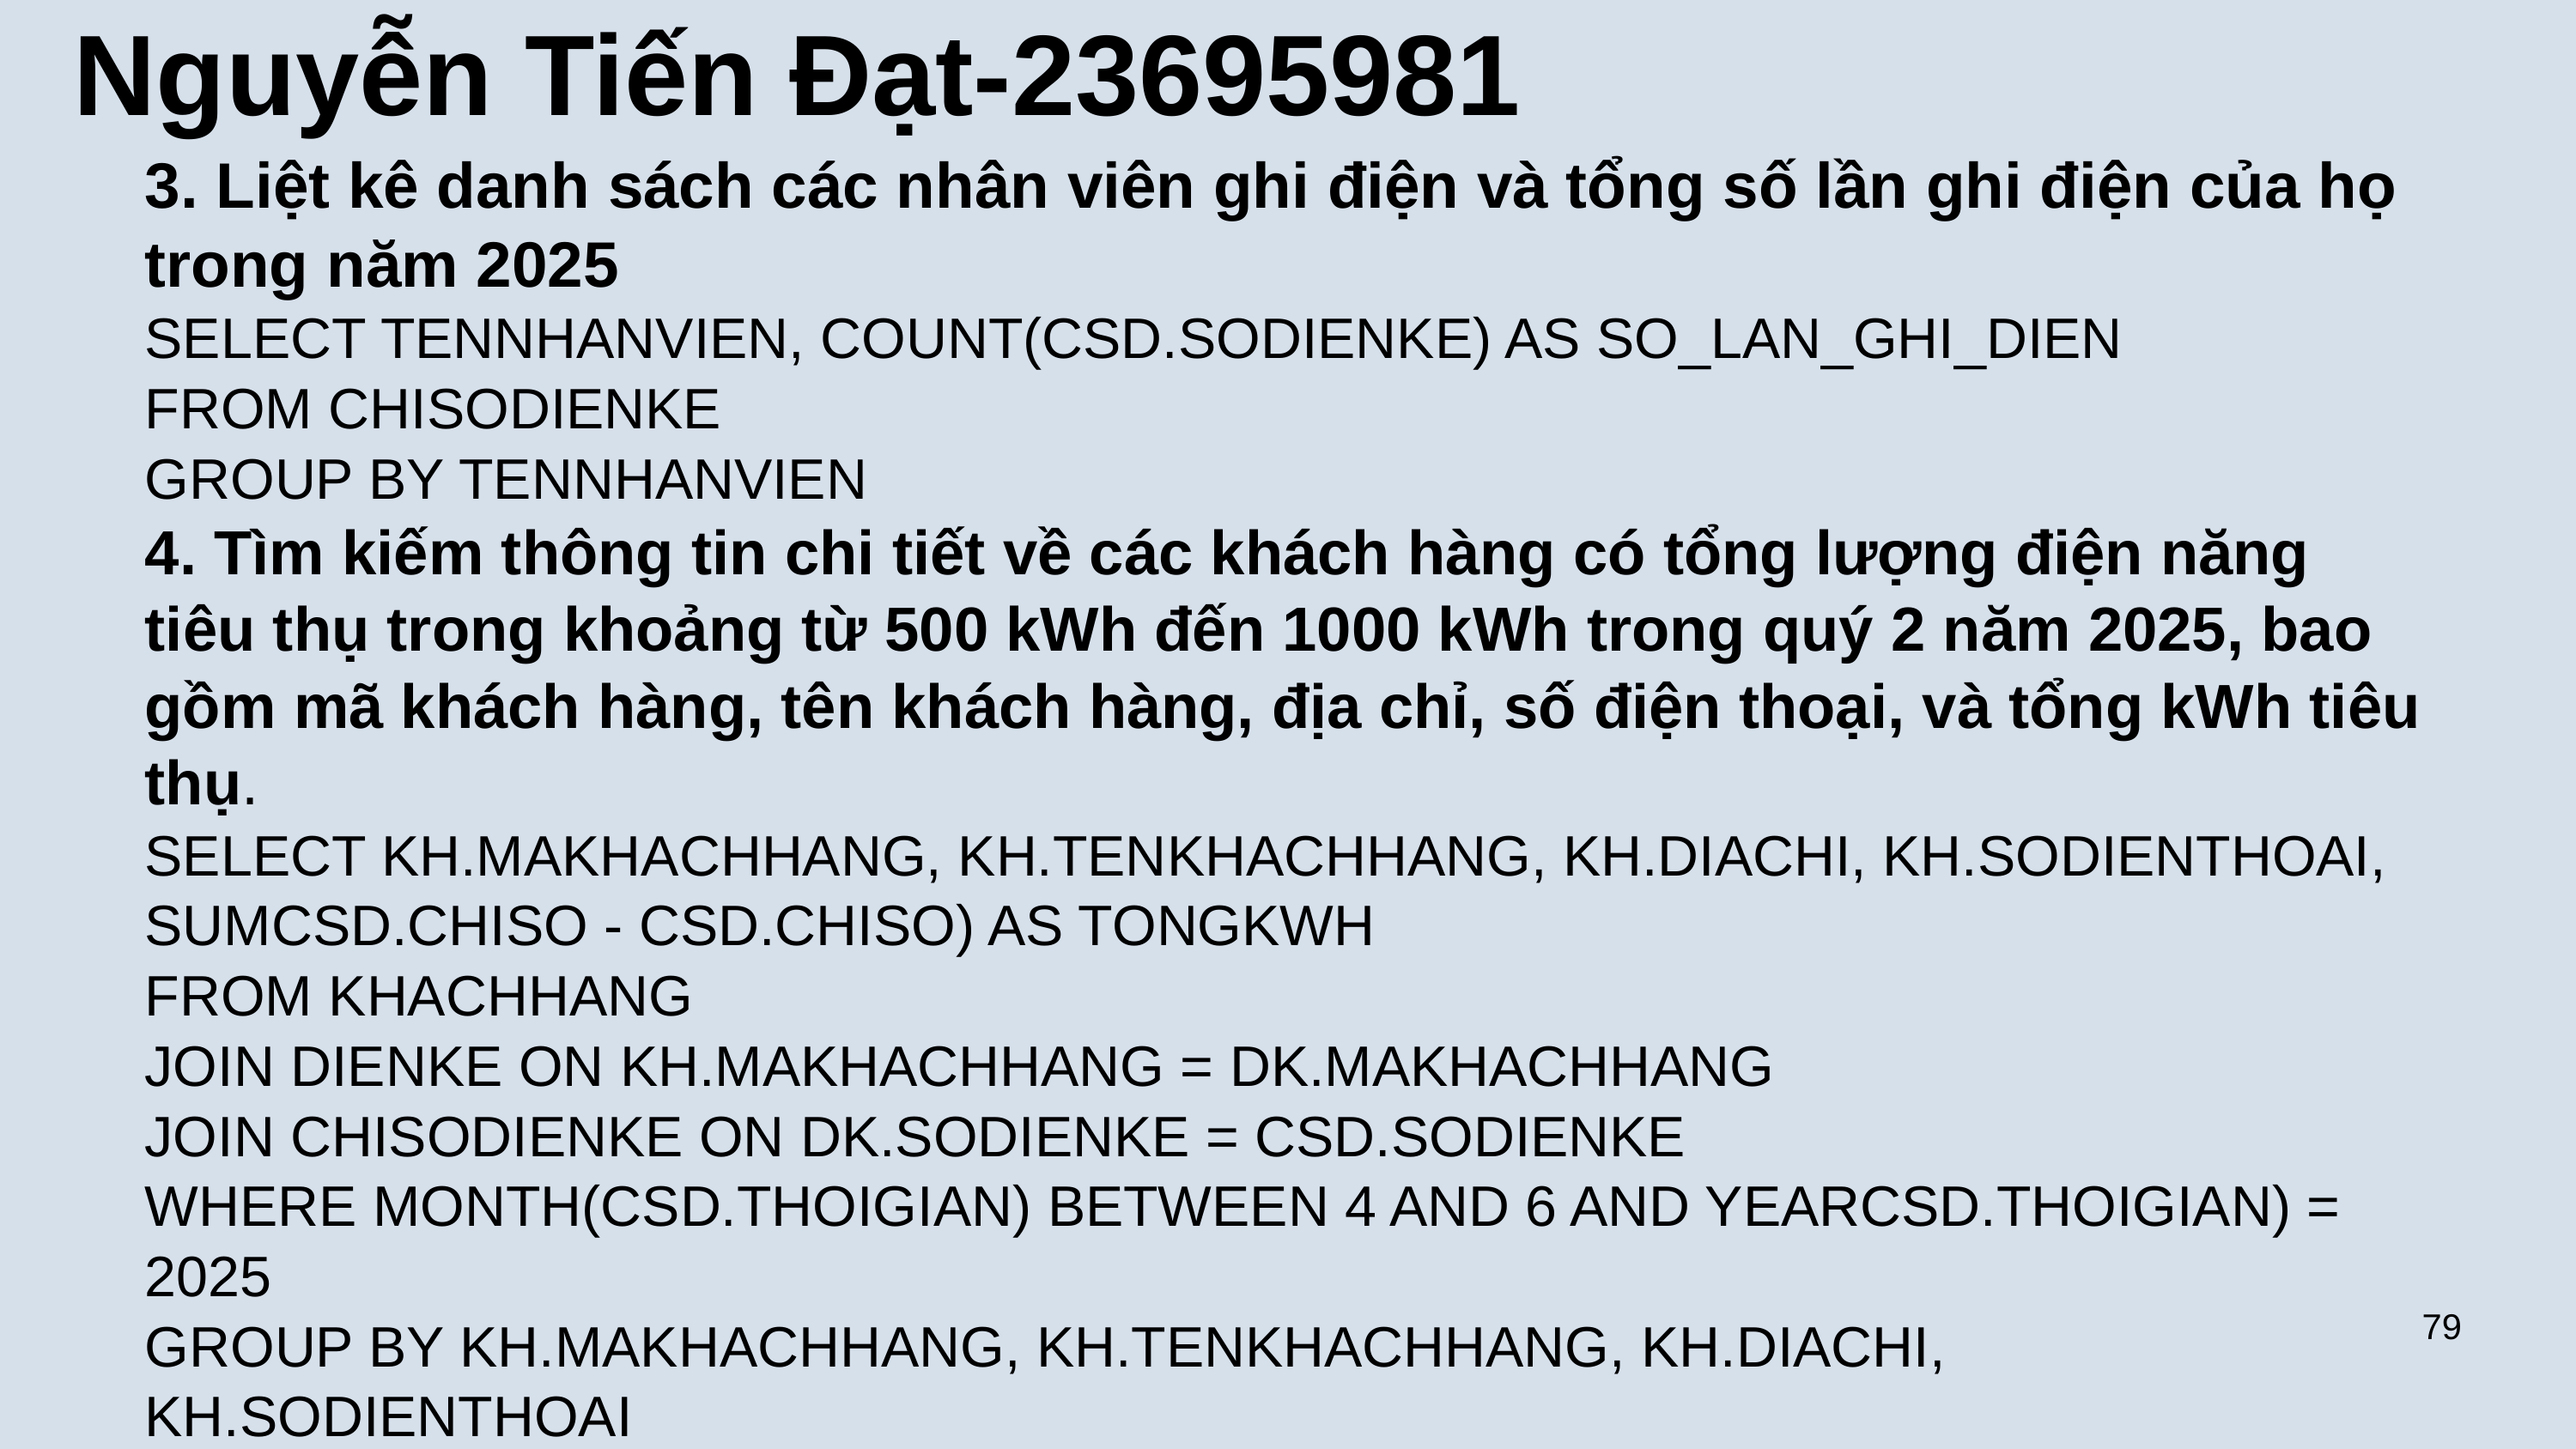

Nguyễn Tiến Đạt-23695981
3. Liệt kê danh sách các nhân viên ghi điện và tổng số lần ghi điện của họ trong năm 2025
SELECT TENNHANVIEN, COUNT(CSD.SODIENKE) AS SO_LAN_GHI_DIEN
FROM CHISODIENKE
GROUP BY TENNHANVIEN
4. Tìm kiếm thông tin chi tiết về các khách hàng có tổng lượng điện năng tiêu thụ trong khoảng từ 500 kWh đến 1000 kWh trong quý 2 năm 2025, bao gồm mã khách hàng, tên khách hàng, địa chỉ, số điện thoại, và tổng kWh tiêu thụ.
SELECT KH.MAKHACHHANG, KH.TENKHACHHANG, KH.DIACHI, KH.SODIENTHOAI, SUMCSD.CHISO - CSD.CHISO) AS TONGKWH
FROM KHACHHANG
JOIN DIENKE ON KH.MAKHACHHANG = DK.MAKHACHHANG
JOIN CHISODIENKE ON DK.SODIENKE = CSD.SODIENKE
WHERE MONTH(CSD.THOIGIAN) BETWEEN 4 AND 6 AND YEARCSD.THOIGIAN) = 2025
GROUP BY KH.MAKHACHHANG, KH.TENKHACHHANG, KH.DIACHI, KH.SODIENTHOAI
HAVING TONGKWH BETWEEN 500 AND 1000

79